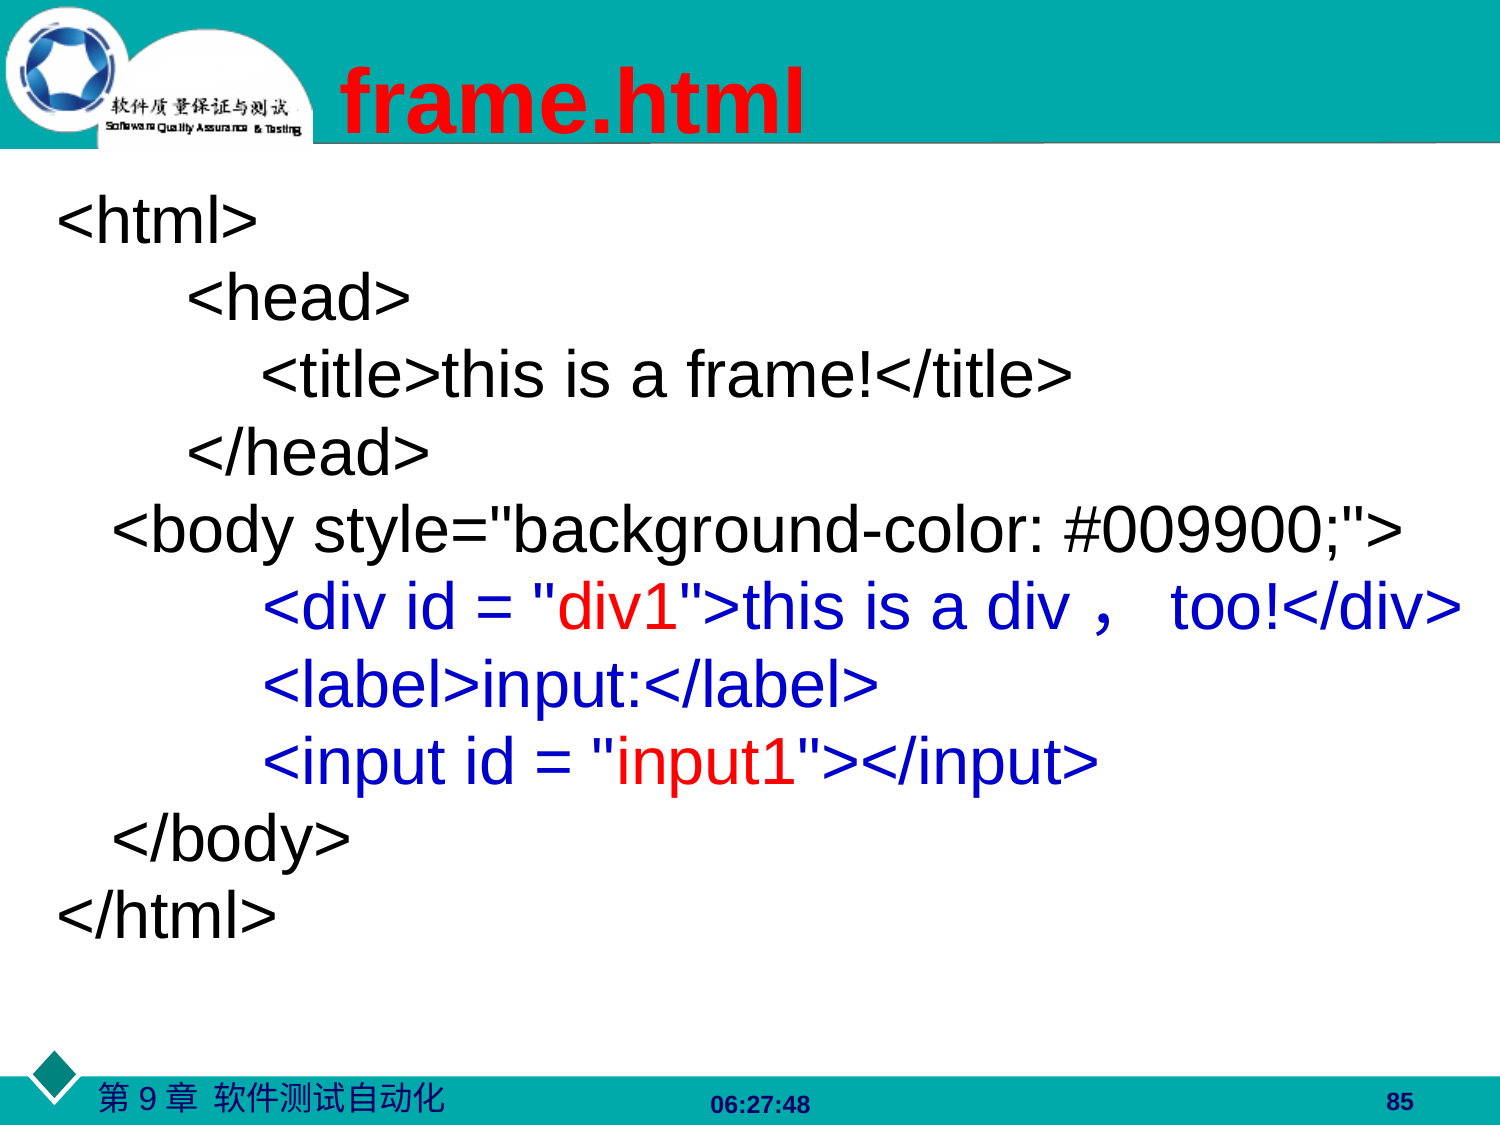

# frame.html
<html>
	    <head>
	        <title>this is a frame!</title>
	    </head>
   <body style="background-color: #009900;">
		<div id = "div1">this is a div，too!</div>
		<label>input:</label>
		<input id = "input1"></input>
   </body>
</html>
85
06:27:48